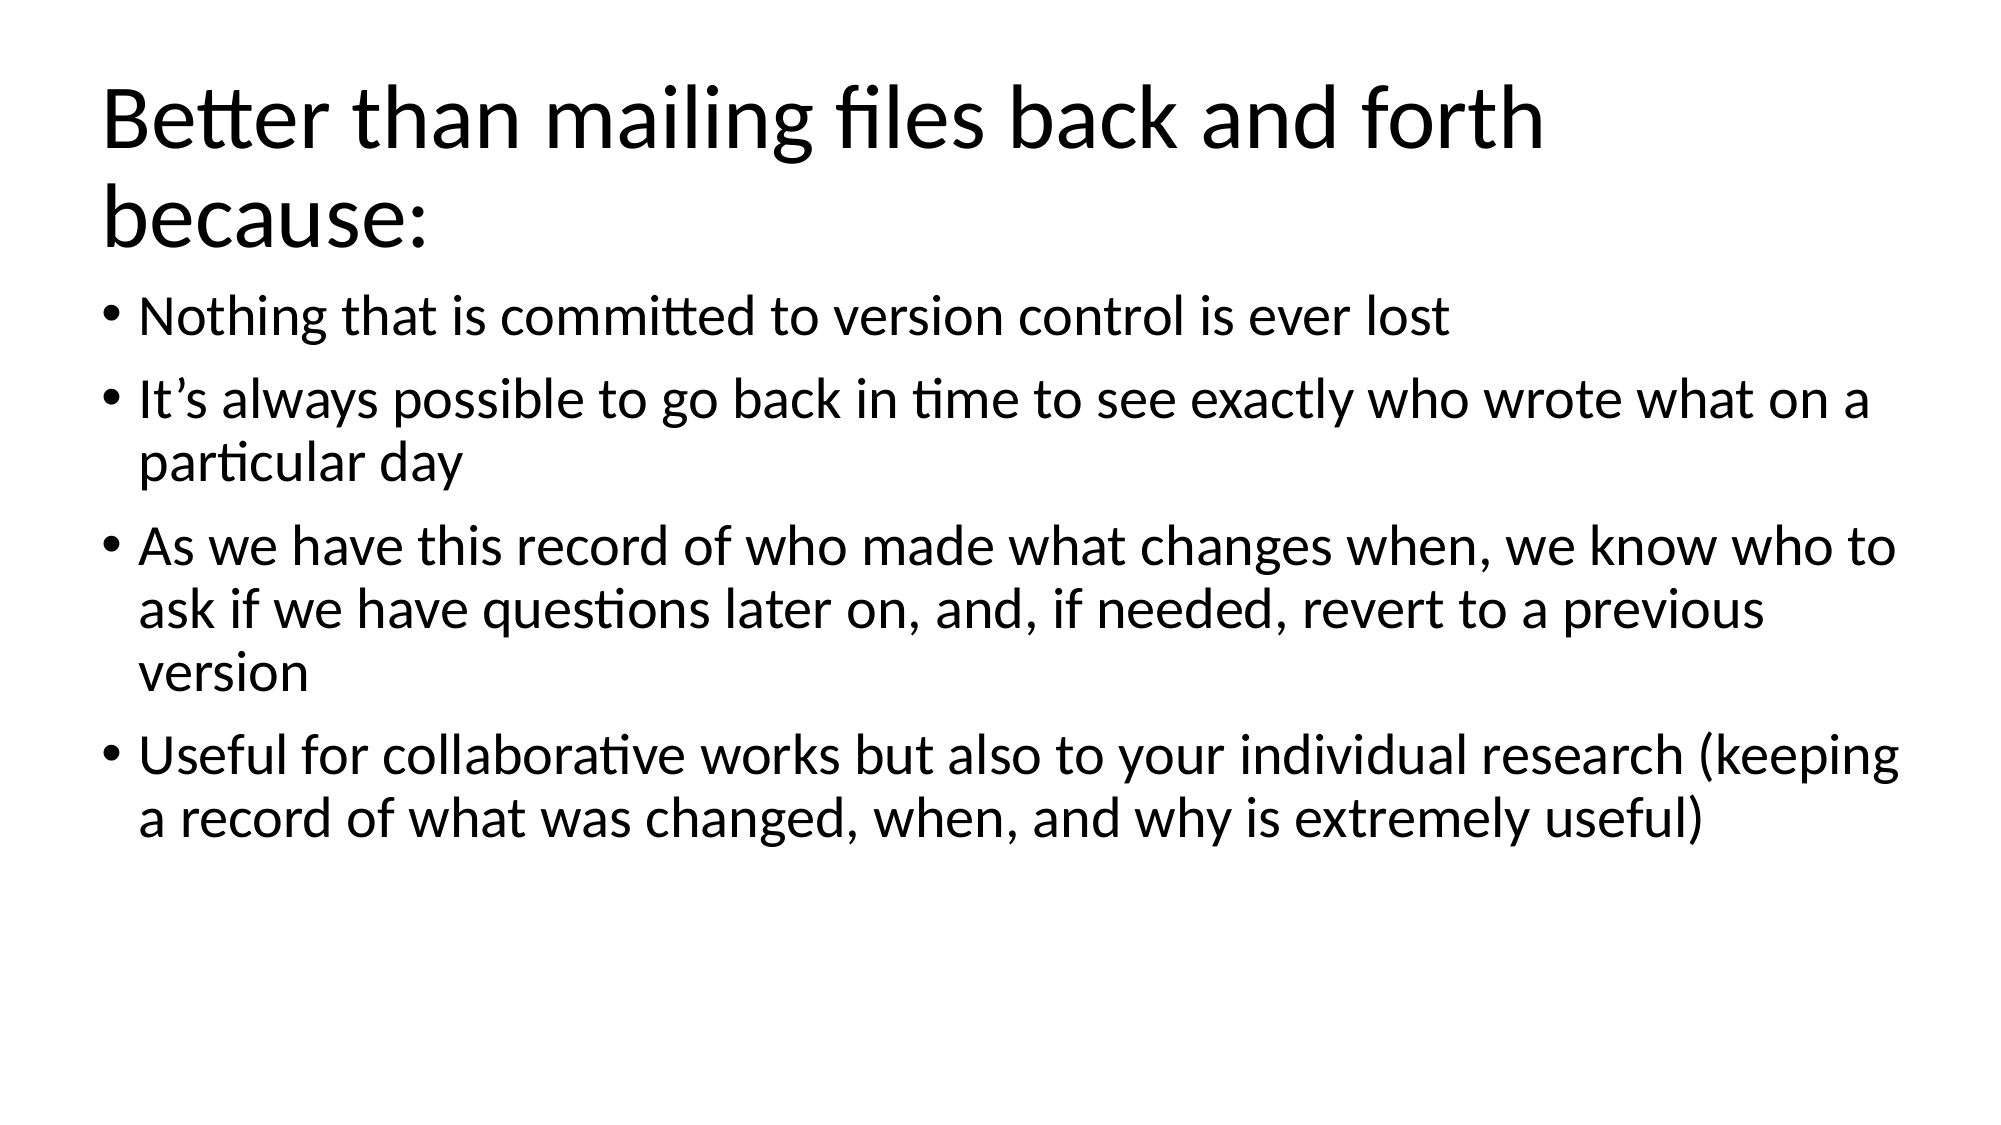

# Better than mailing files back and forth because:
Nothing that is committed to version control is ever lost
It’s always possible to go back in time to see exactly who wrote what on a particular day
As we have this record of who made what changes when, we know who to ask if we have questions later on, and, if needed, revert to a previous version
Useful for collaborative works but also to your individual research (keeping a record of what was changed, when, and why is extremely useful)